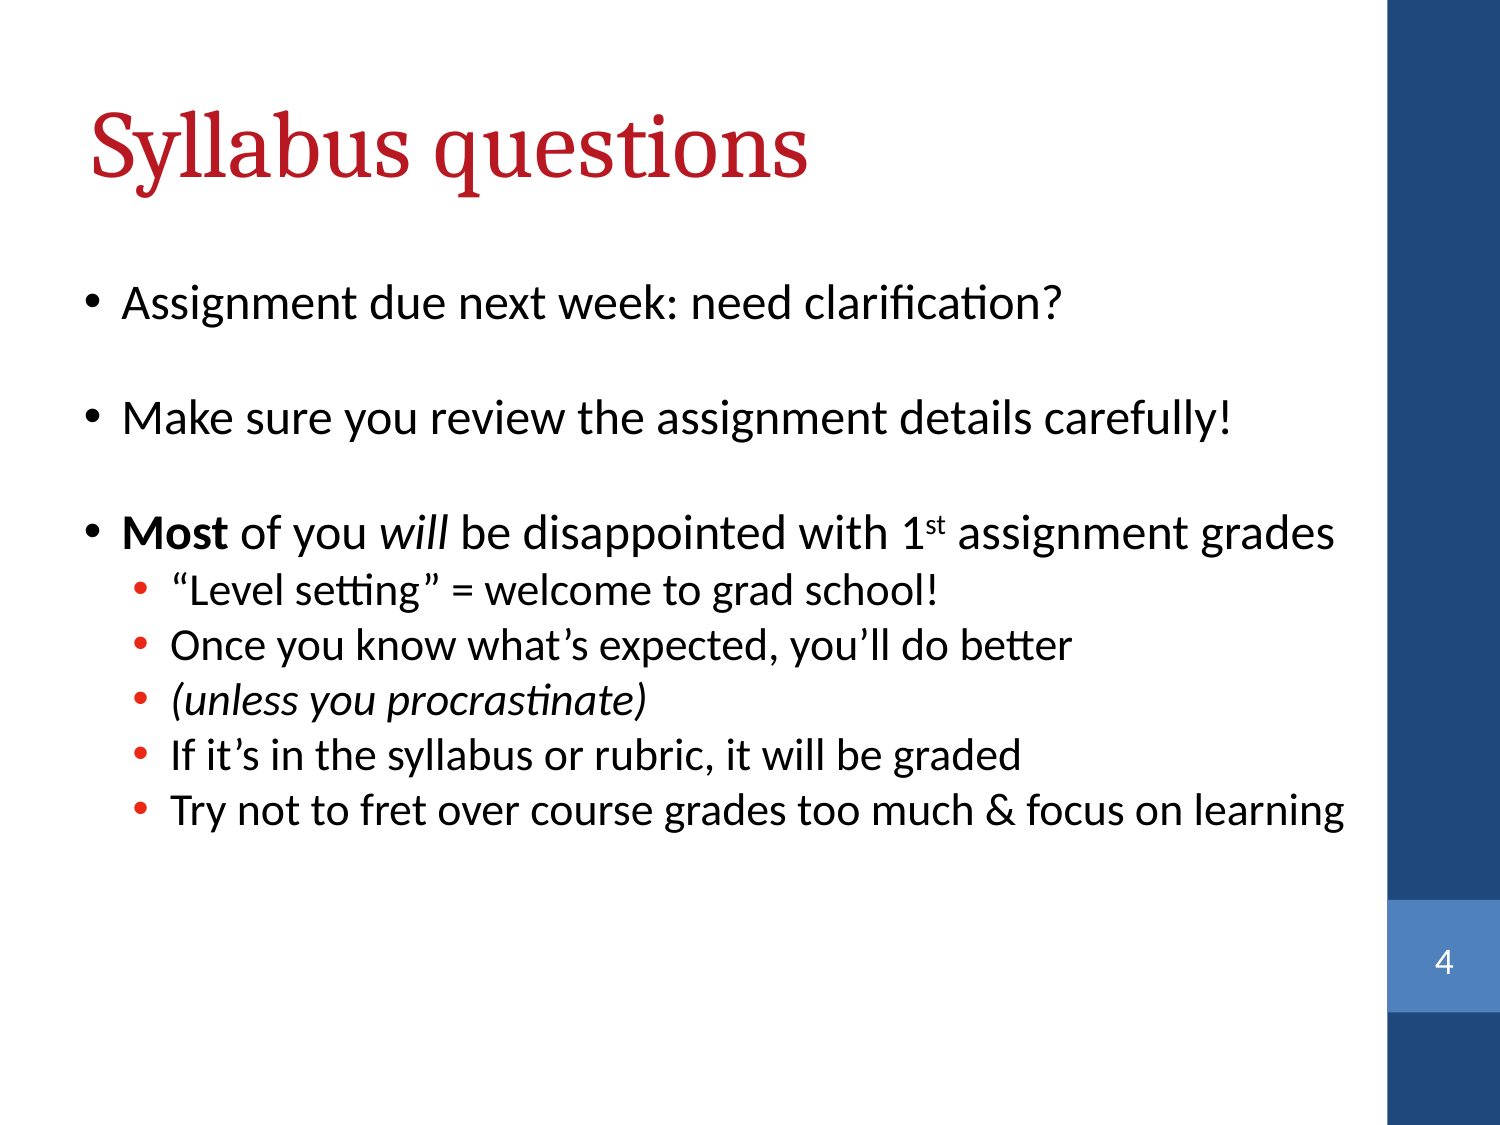

Syllabus questions
Assignment due next week: need clarification?

Make sure you review the assignment details carefully!

Most of you will be disappointed with 1st assignment grades
“Level setting” = welcome to grad school!
Once you know what’s expected, you’ll do better
(unless you procrastinate)
If it’s in the syllabus or rubric, it will be graded
Try not to fret over course grades too much & focus on learning
4